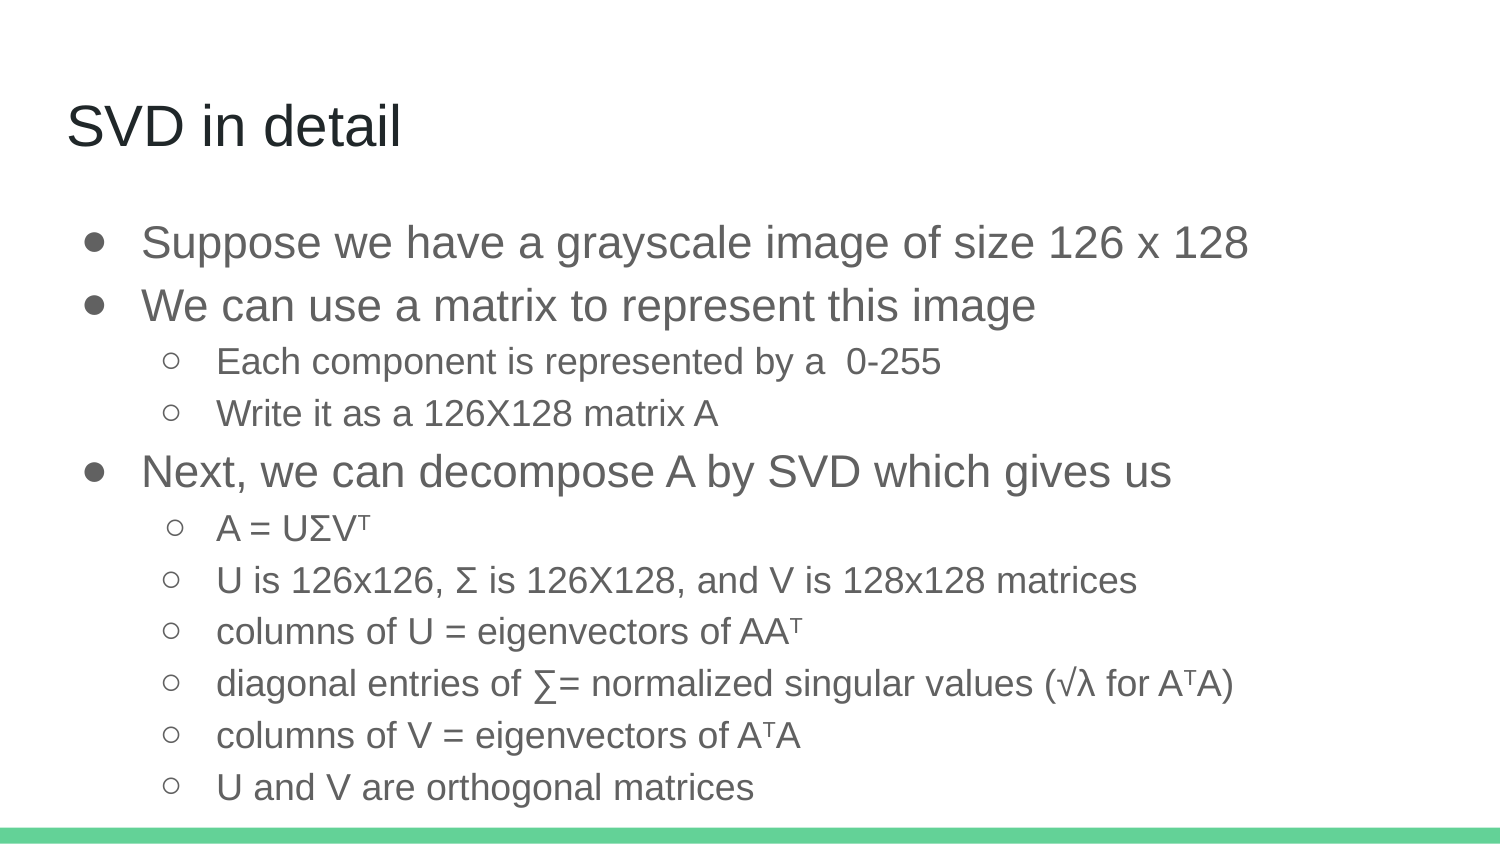

# SVD in detail
Suppose we have a grayscale image of size 126 x 128
We can use a matrix to represent this image
Each component is represented by a  0-255
Write it as a 126X128 matrix A
Next, we can decompose A by SVD which gives us
A = UΣVT
U is 126x126, Σ is 126X128, and V is 128x128 matrices
columns of U = eigenvectors of AAT
diagonal entries of ∑= normalized singular values (√λ for ATA)
columns of V = eigenvectors of ATA
U and V are orthogonal matrices